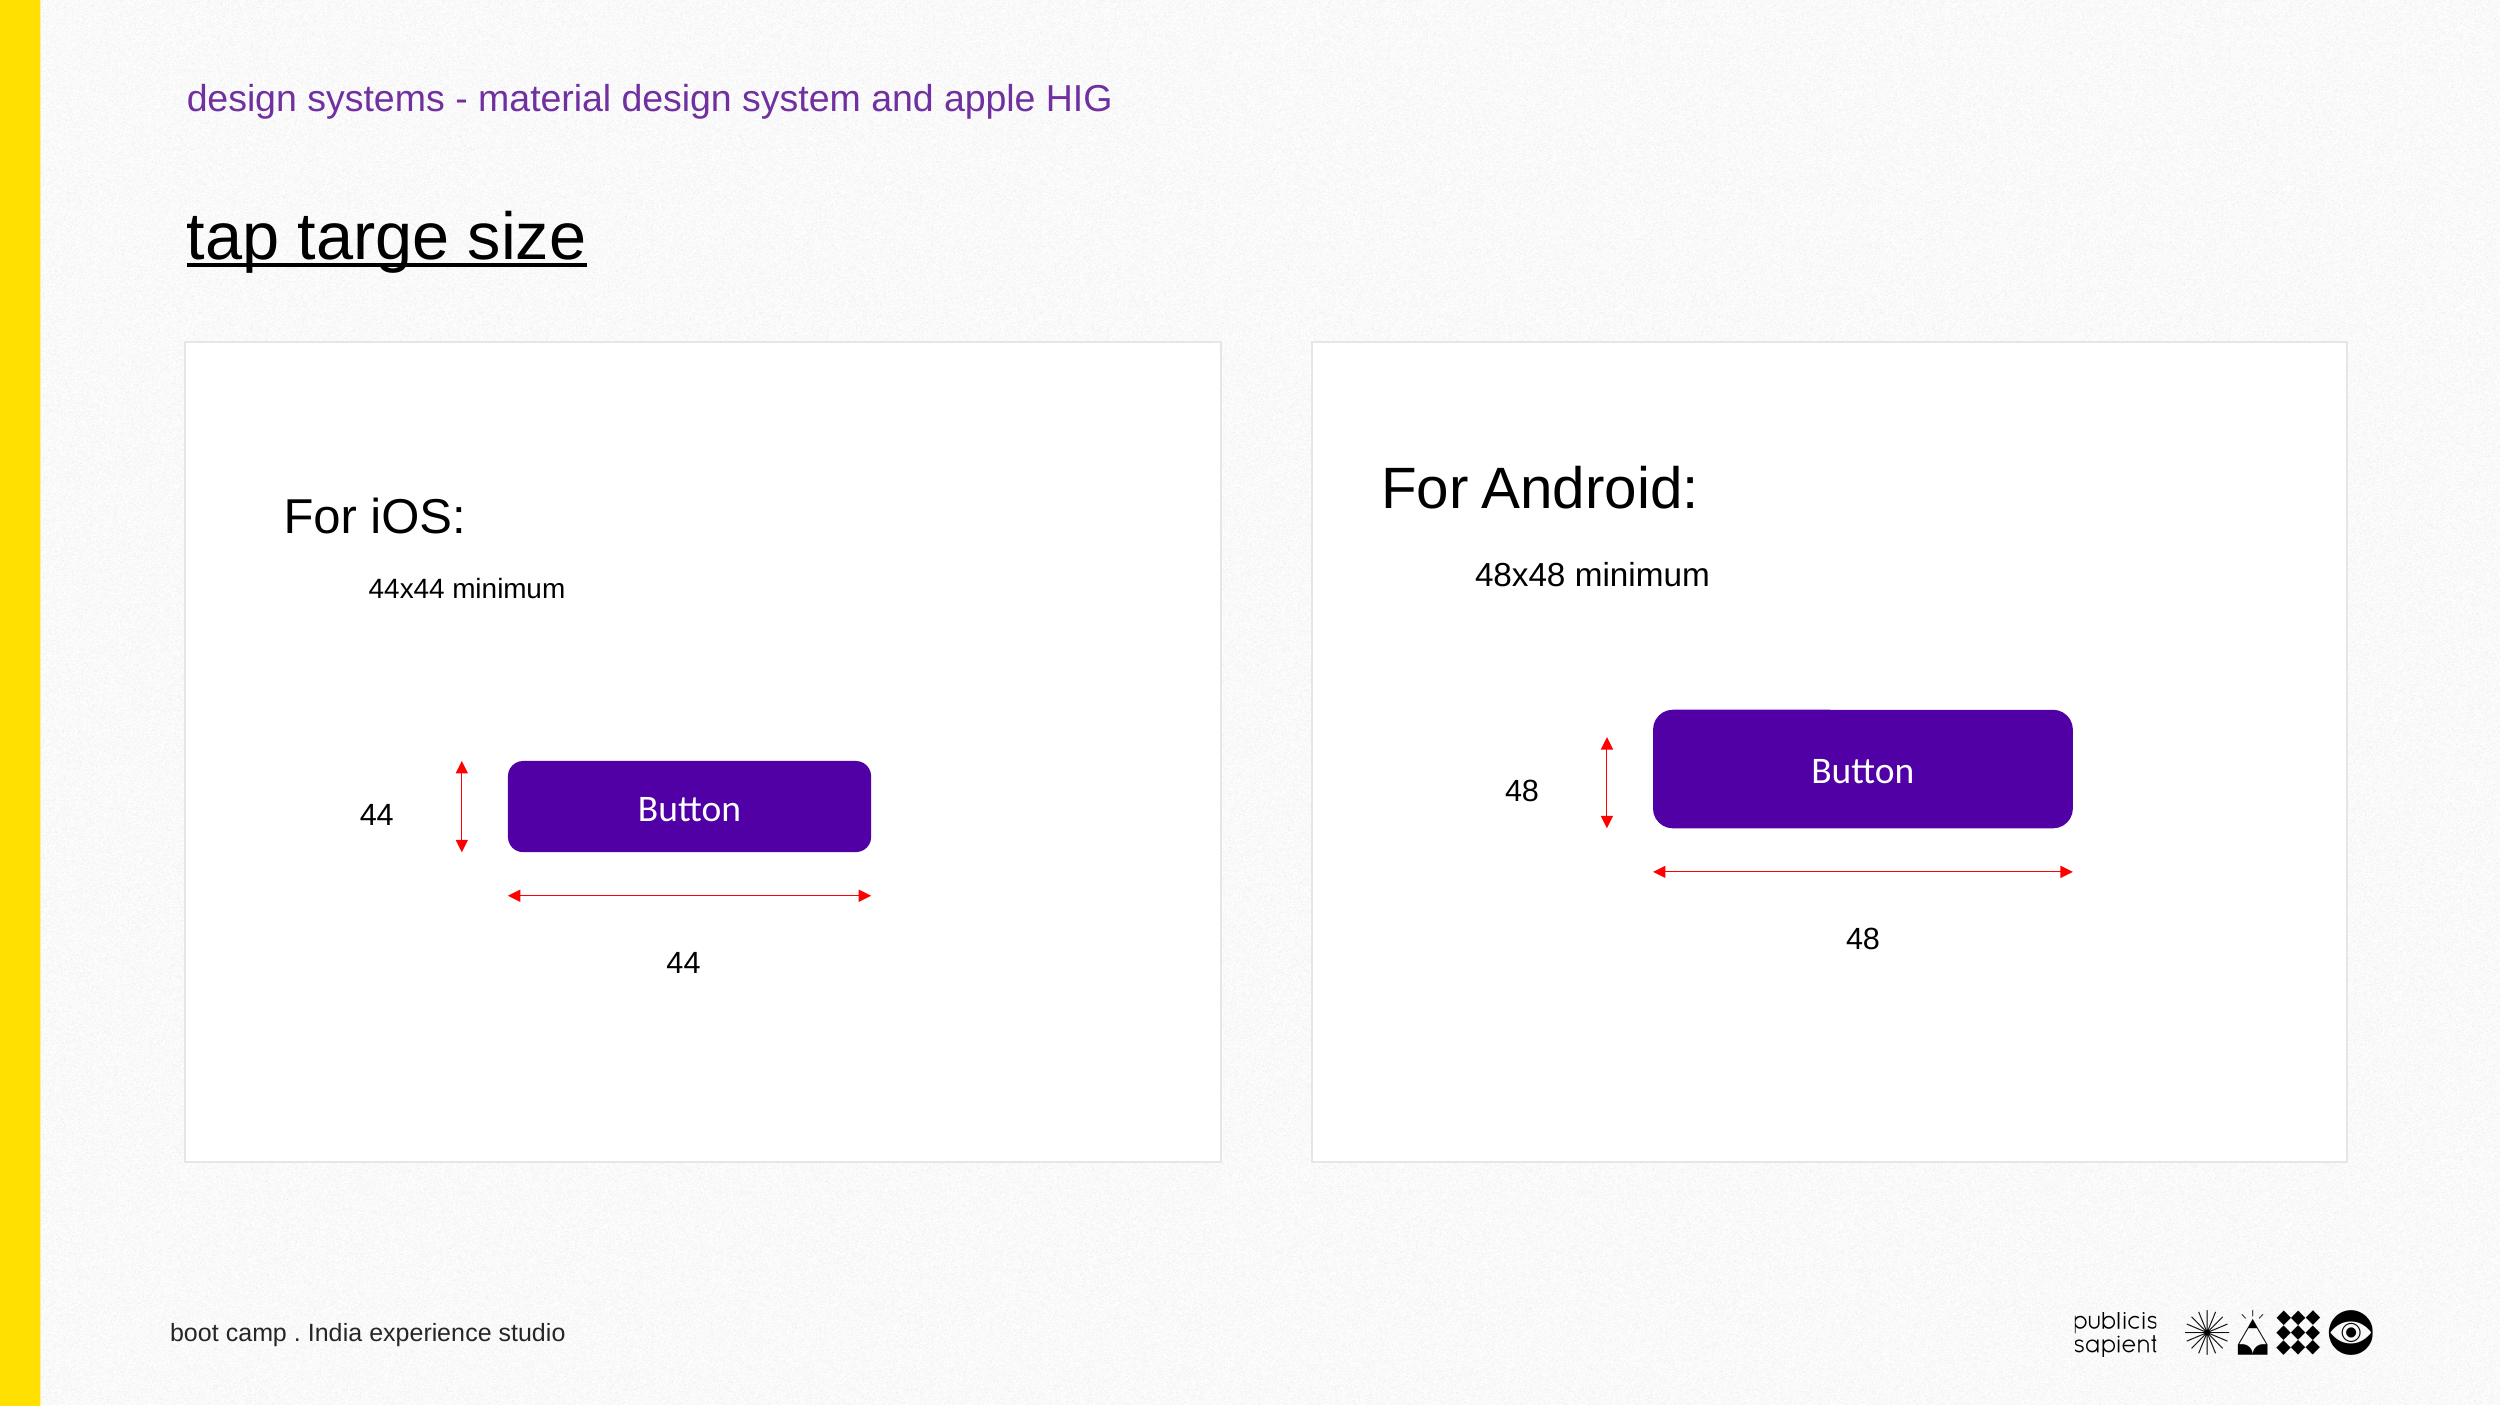

design systems - material design system and apple HIG
# tap targe size

For Android:
48x48 minimum
For iOS:
44x44 minimum
Button
48
Button
44
48
44